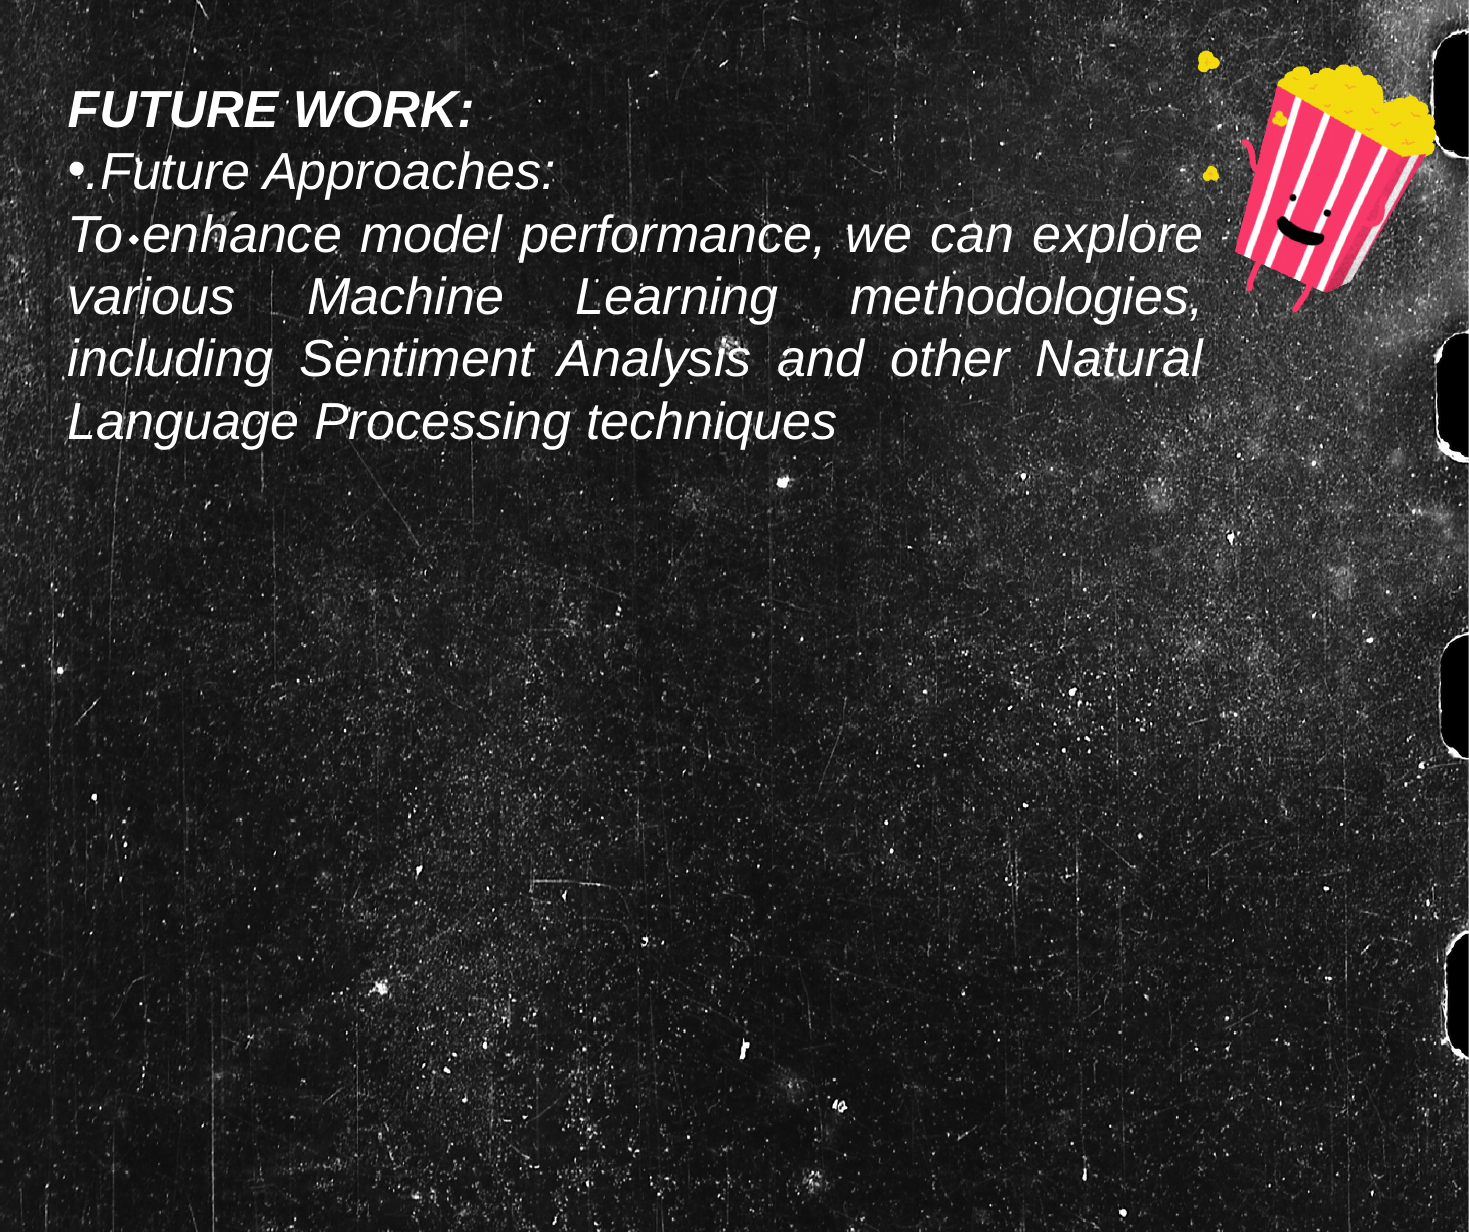

FUTURE WORK:
.Future Approaches:
To enhance model performance, we can explore various Machine Learning methodologies, including Sentiment Analysis and other Natural Language Processing techniques